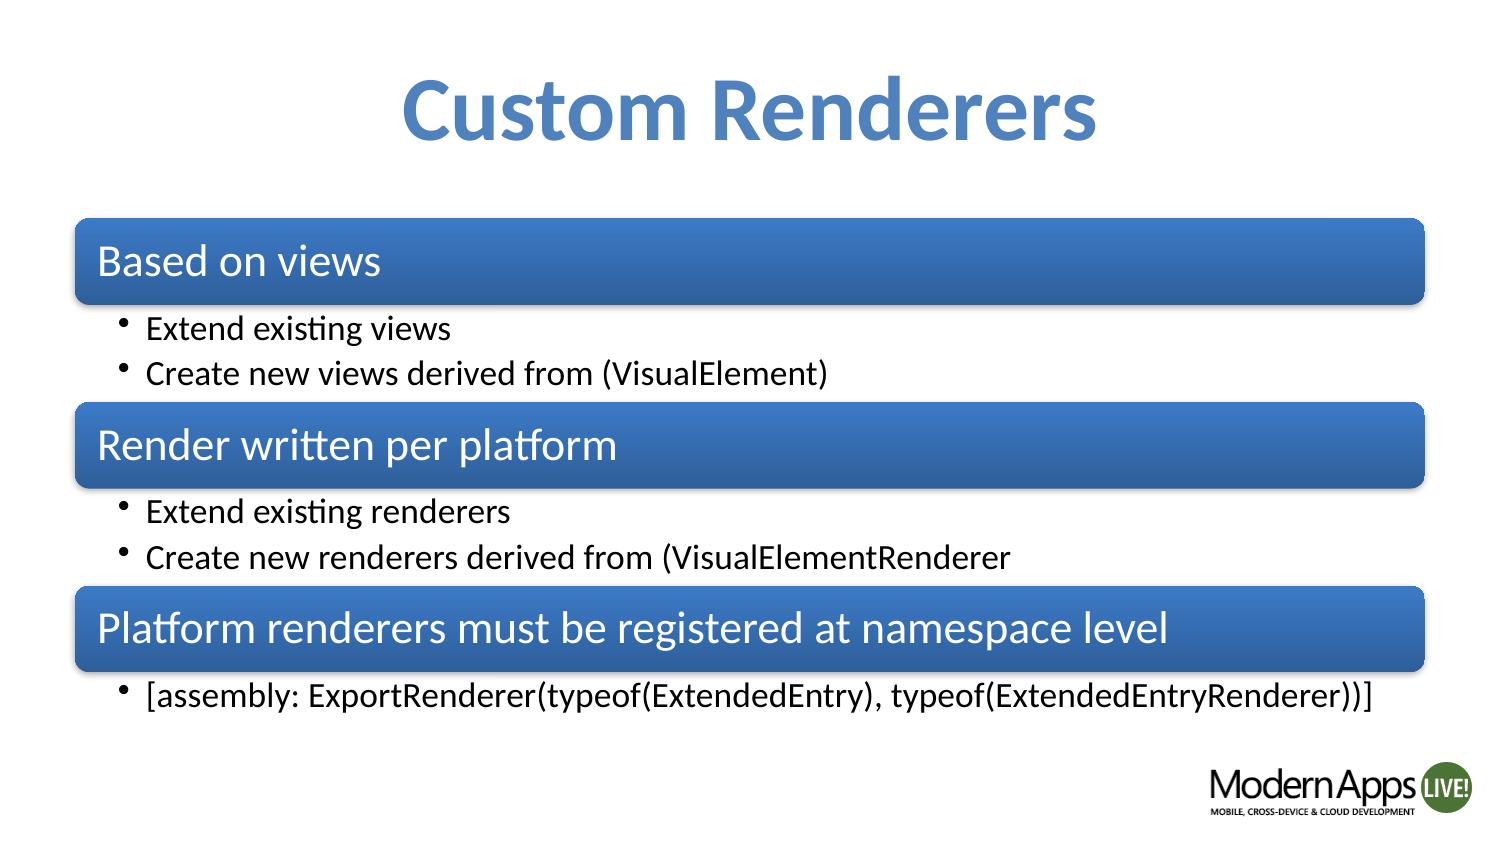

# Custom Renderers
Based on views
Extend existing views
Create new views derived from (VisualElement)
Render written per platform
Extend existing renderers
Create new renderers derived from (VisualElementRenderer)
Platform renderers must be registered at namespace level
[assembly: ExportRenderer(typeof(ExtendedEntry), typeof(ExtendedEntryRenderer))]